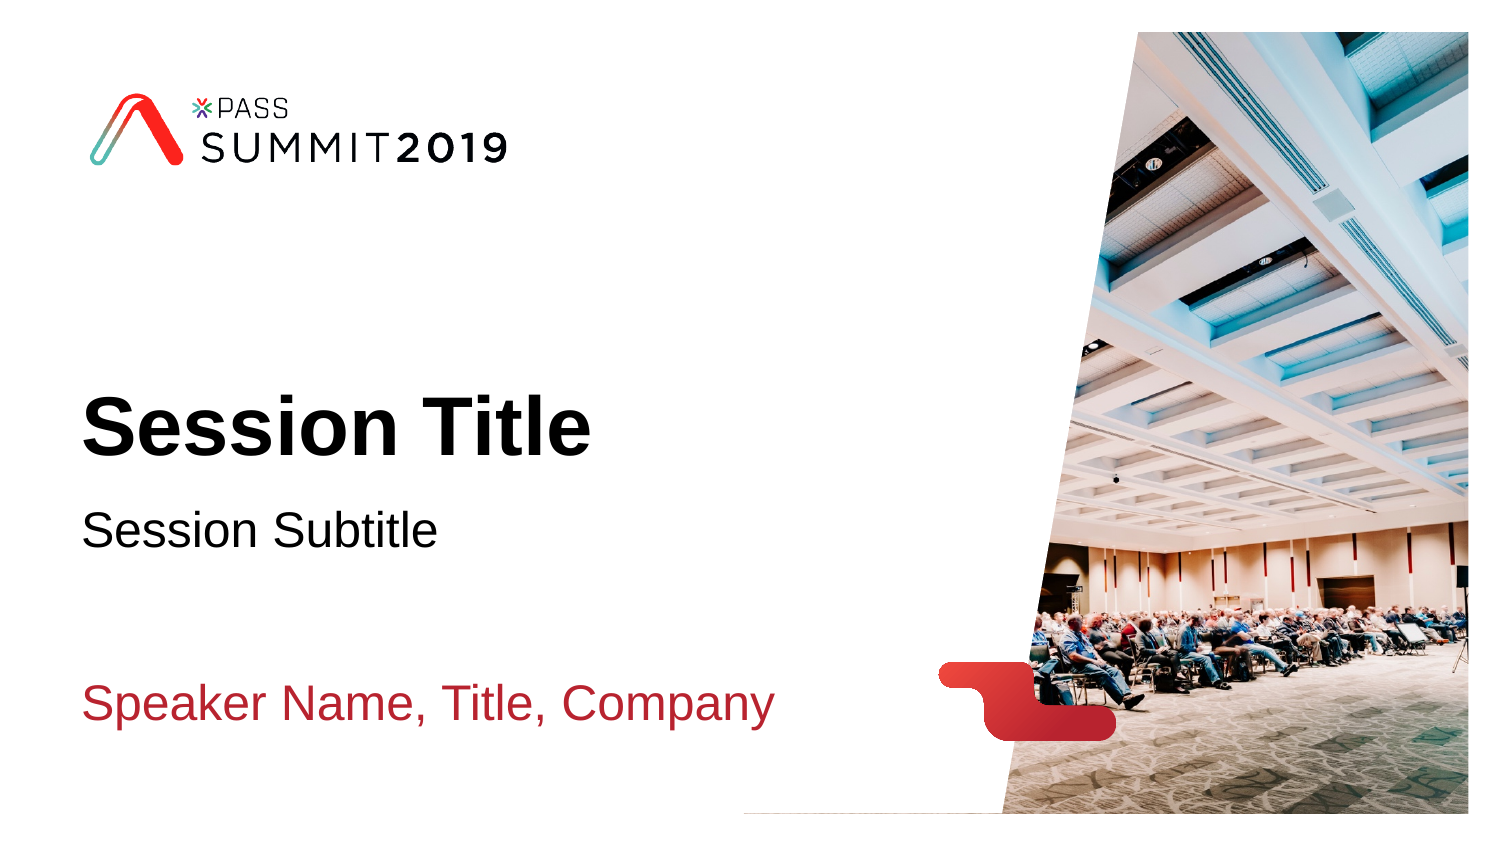

# Session Title
Session Subtitle
Speaker Name, Title, Company